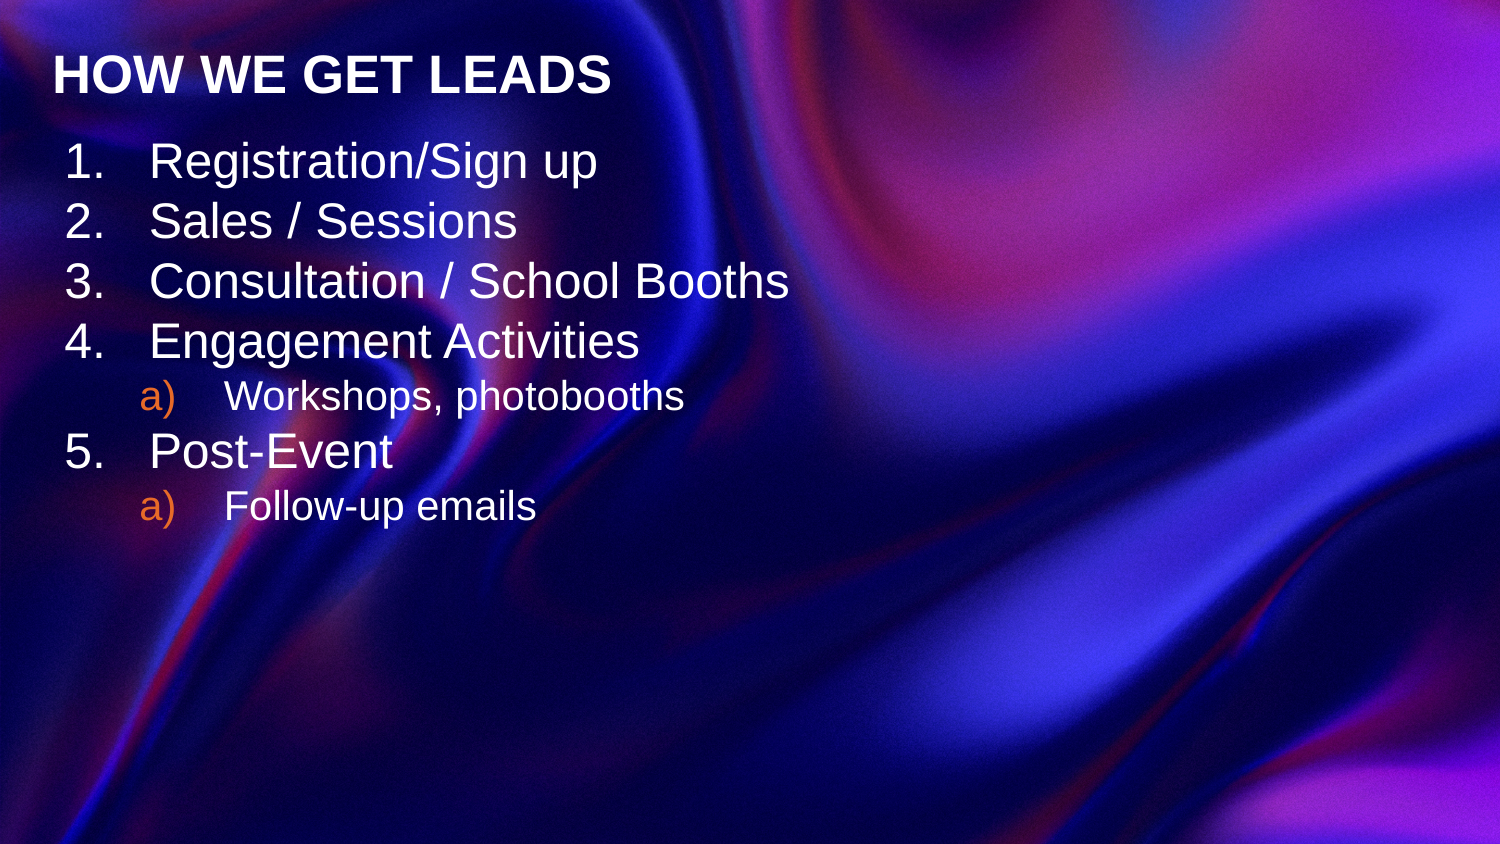

# HOW WE GET LEADS
Registration/Sign up
Sales / Sessions
Consultation / School Booths
Engagement Activities
Workshops, photobooths
Post-Event
Follow-up emails